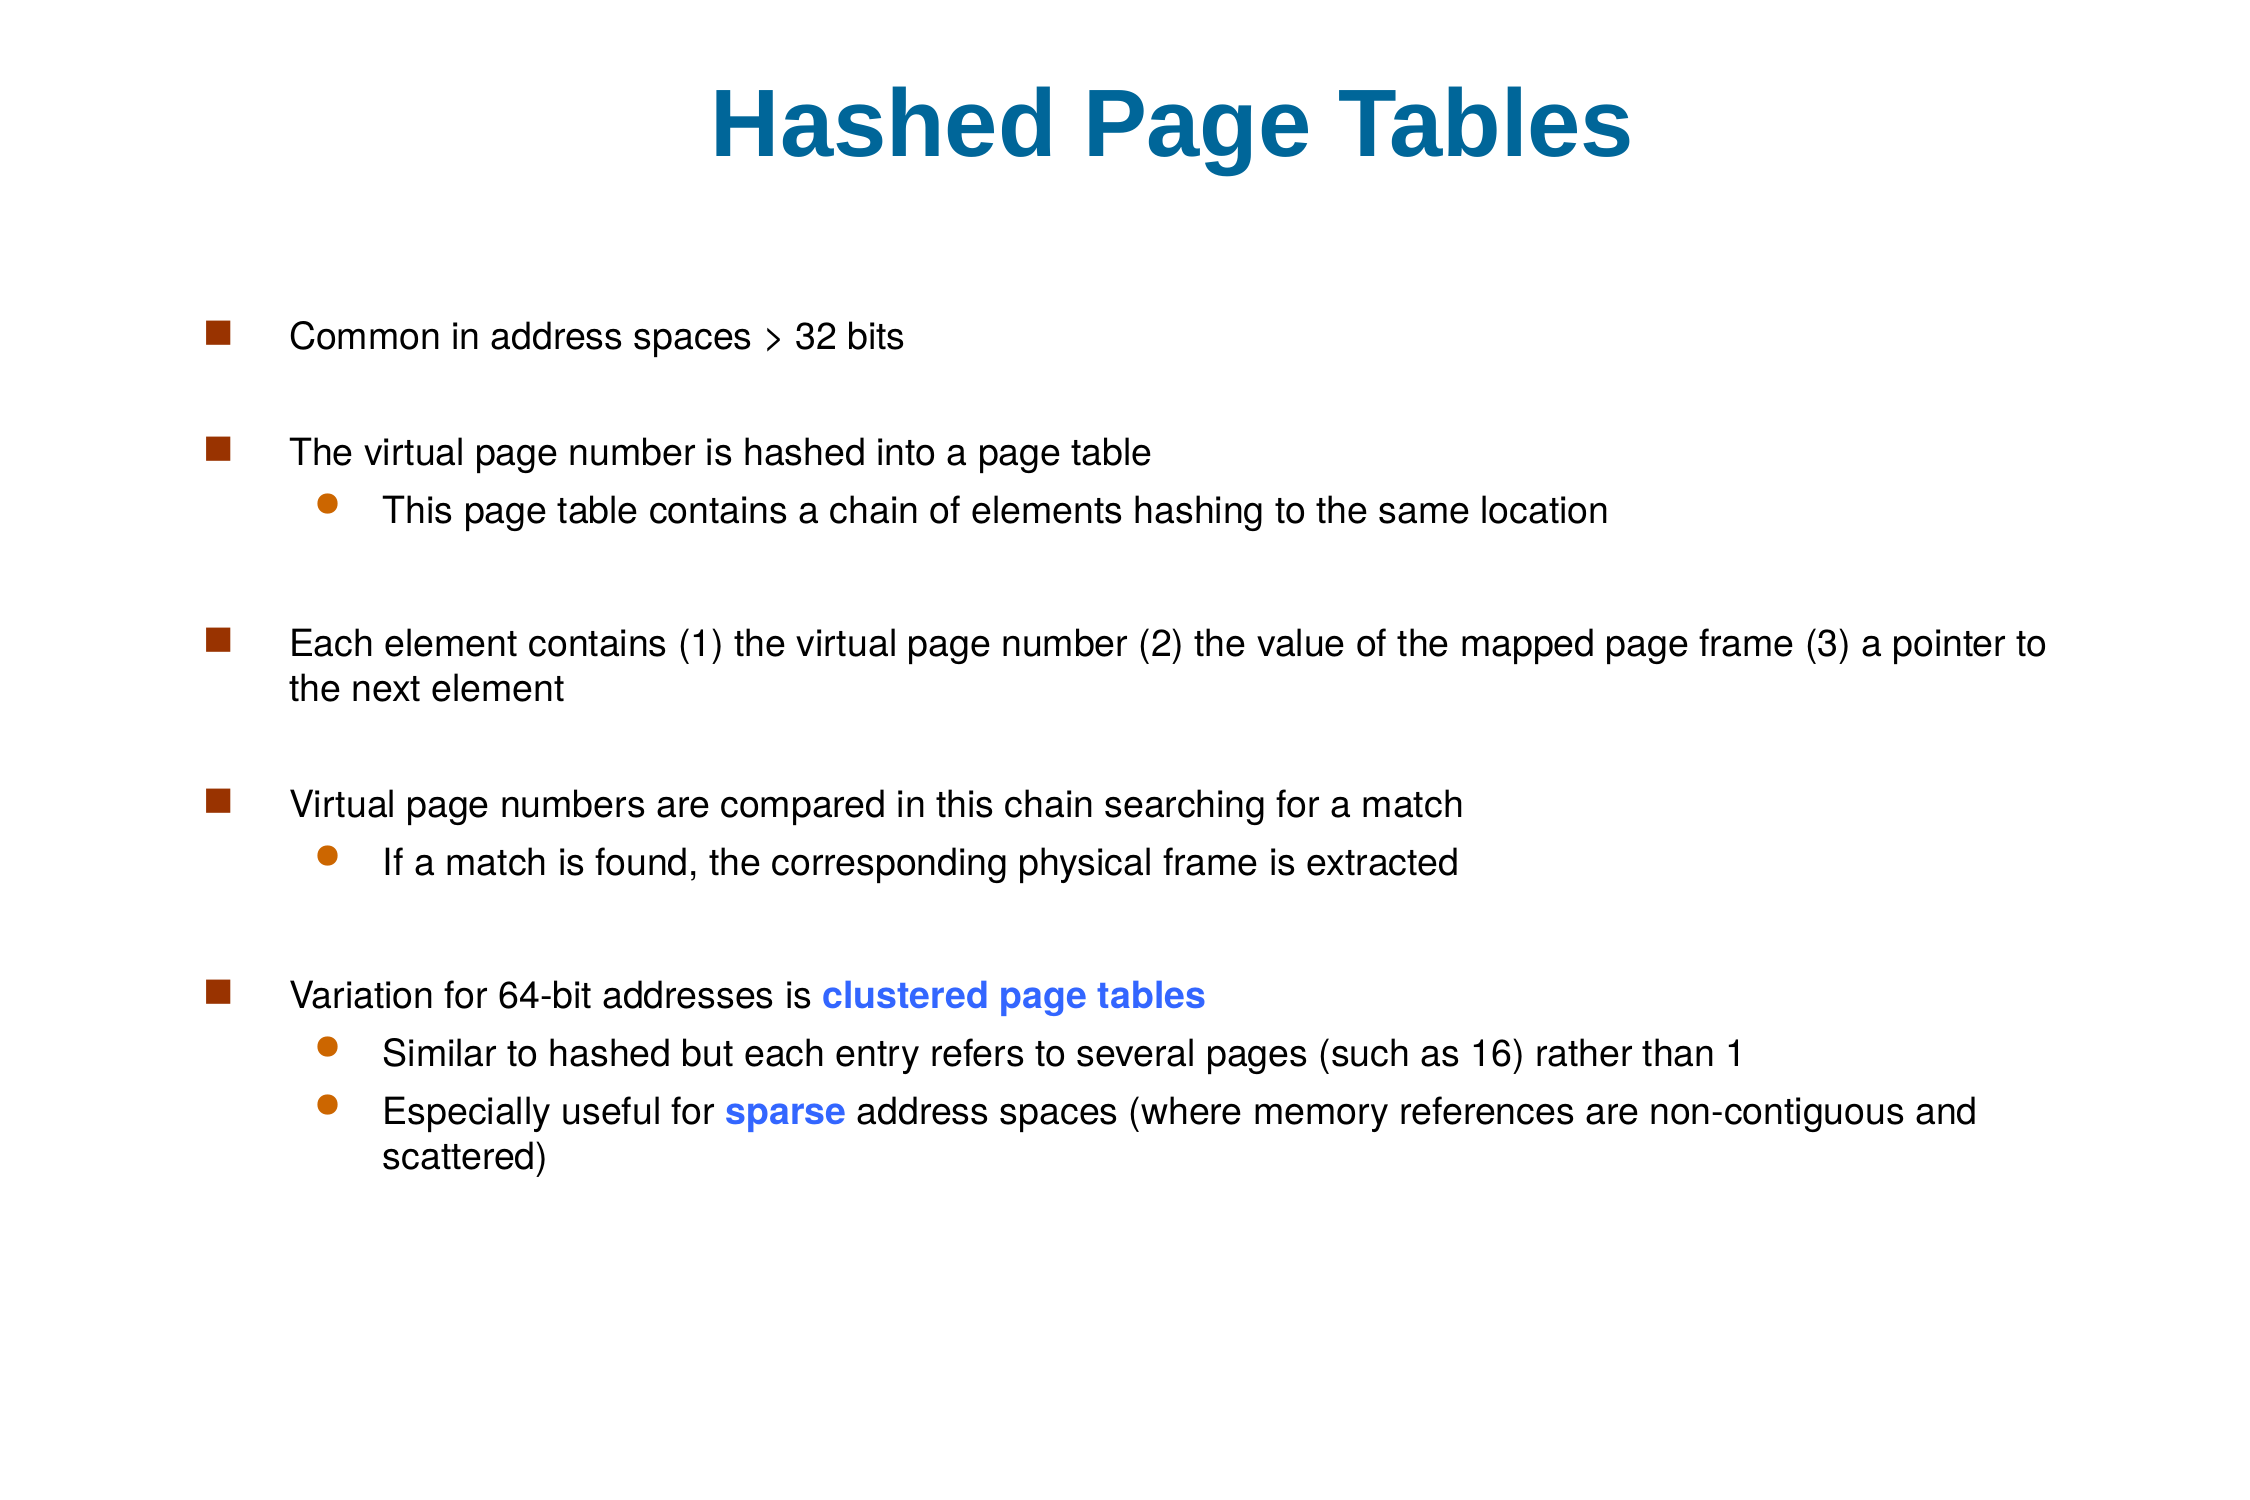

# Hashed Page Tables
Common in address spaces > 32 bits

The virtual page number is hashed into a page table
This page table contains a chain of elements hashing to the same location

Each element contains (1) the virtual page number (2) the value of the mapped page frame (3) a pointer to the next element

Virtual page numbers are compared in this chain searching for a match
If a match is found, the corresponding physical frame is extracted

Variation for 64-bit addresses is clustered page tables
Similar to hashed but each entry refers to several pages (such as 16) rather than 1
Especially useful for sparse address spaces (where memory references are non-contiguous and scattered)